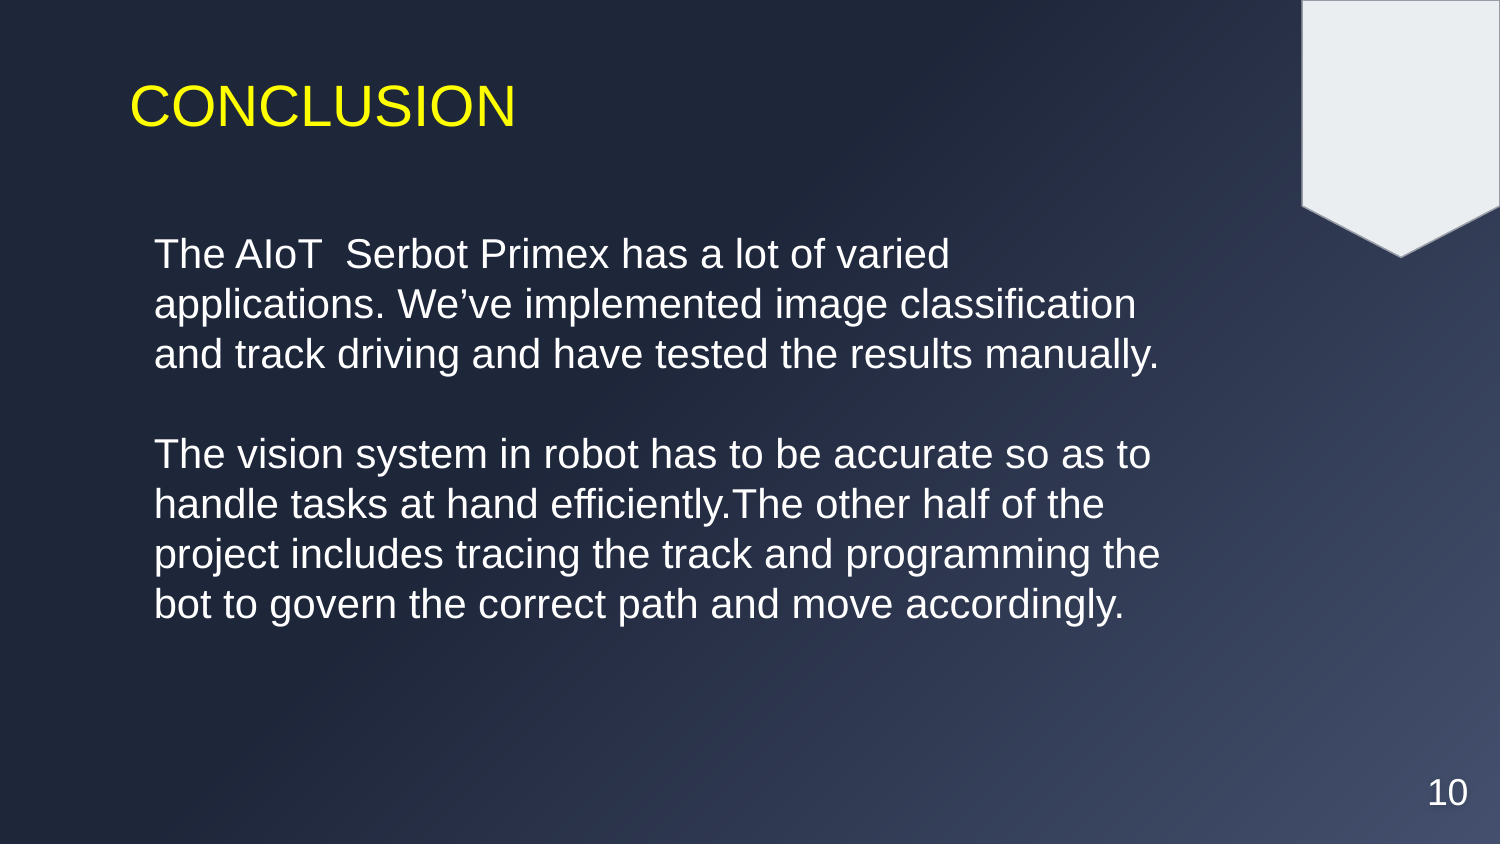

CONCLUSION

The AIoT  Serbot Primex has a lot of varied applications. We’ve implemented image classification and track driving and have tested the results manually.

The vision system in robot has to be accurate so as to handle tasks at hand efficiently.The other half of the project includes tracing the track and programming the bot to govern the correct path and move accordingly.

10